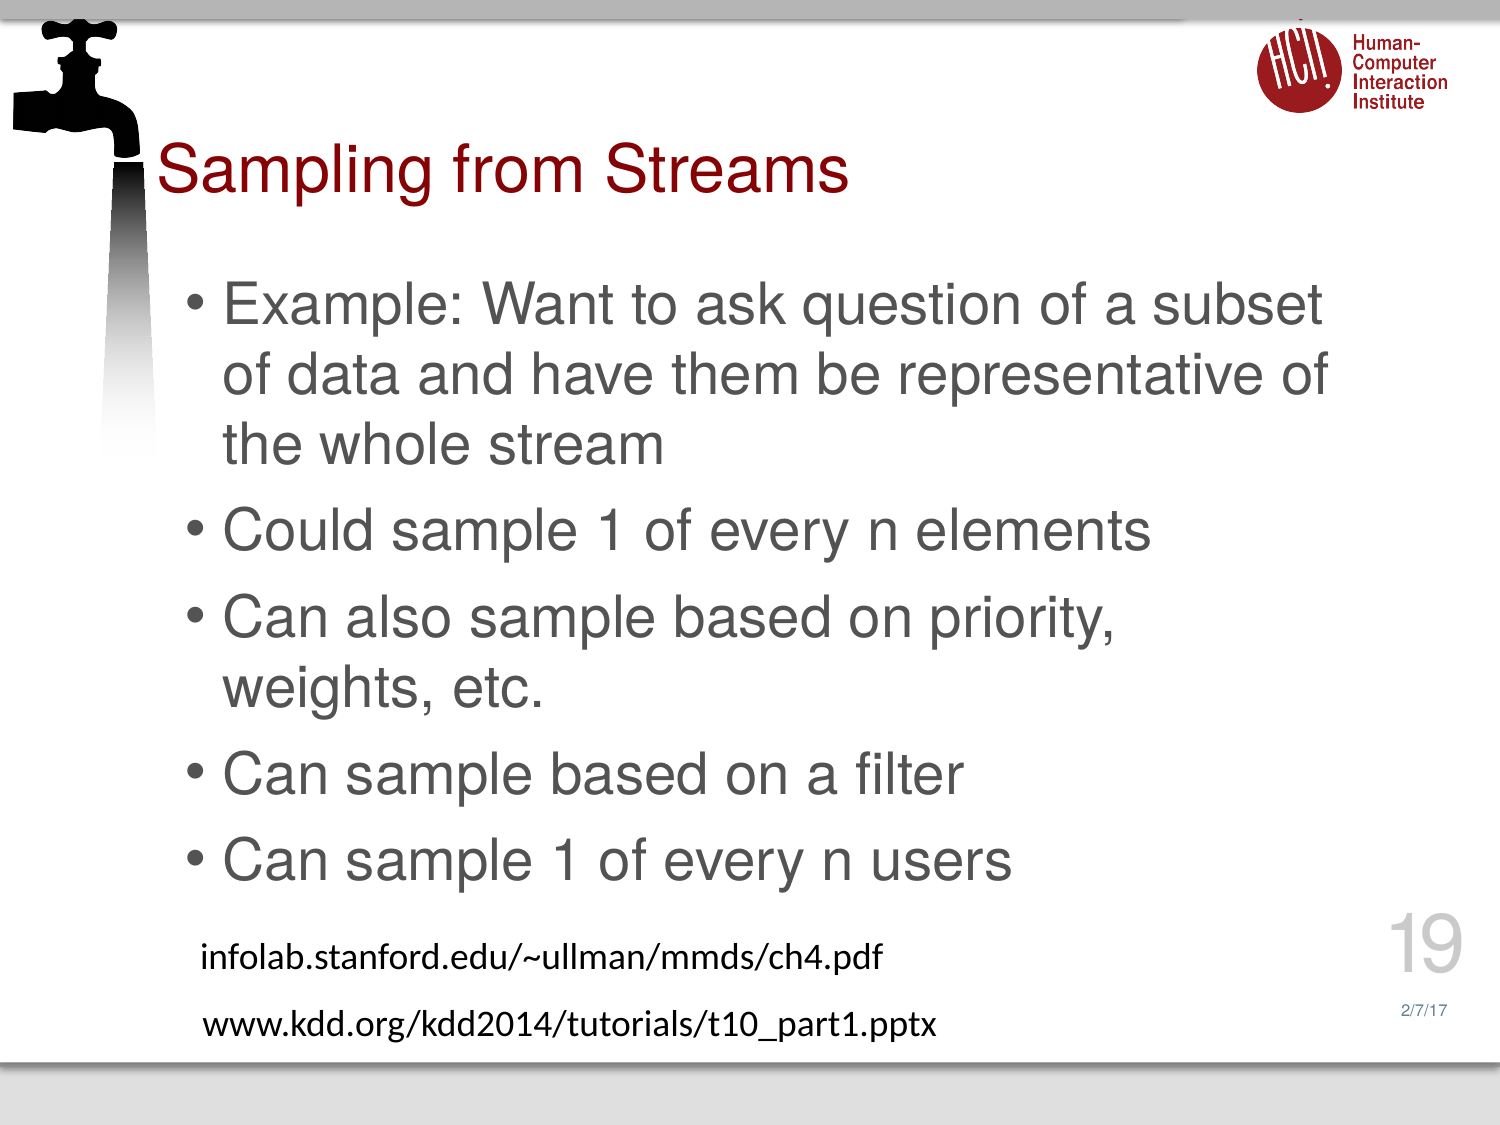

# Sampling from Streams
Example: Want to ask question of a subset of data and have them be representative of the whole stream
Could sample 1 of every n elements
Can also sample based on priority, weights, etc.
Can sample based on a filter
Can sample 1 of every n users

infolab.stanford.edu/~ullman/mmds/ch4.pdf
19
2/7/17
www.kdd.org/kdd2014/tutorials/t10_part1.pptx